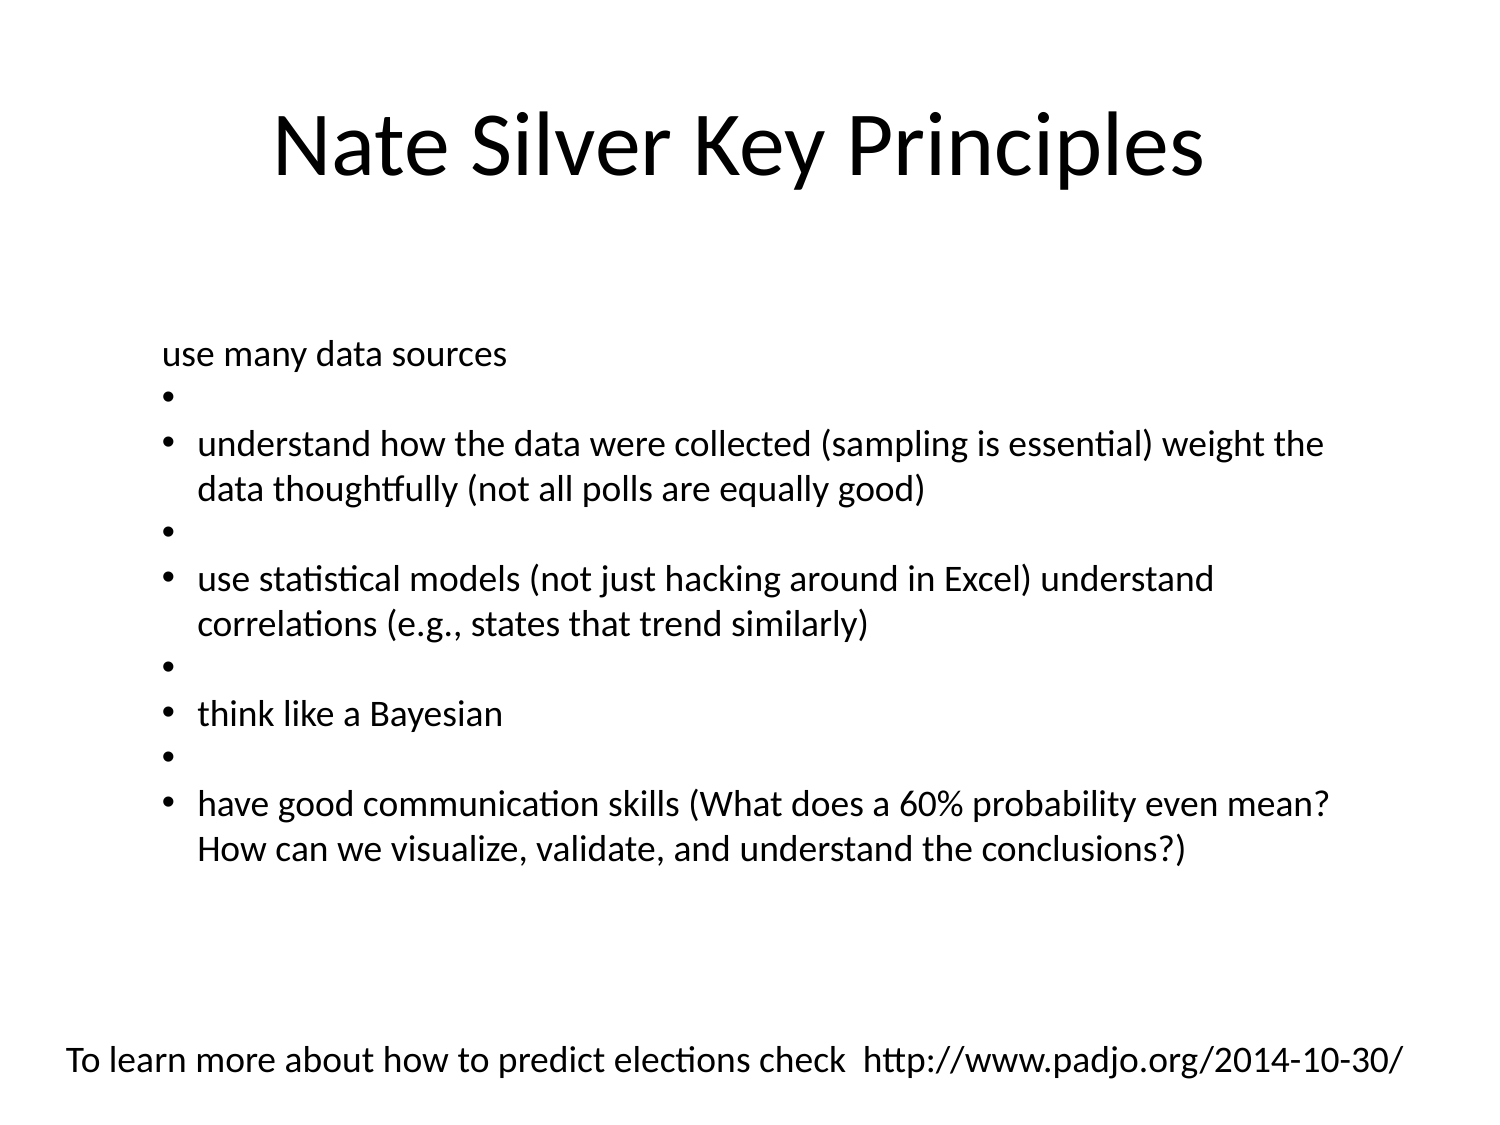

Nate Silver Key Principles
use many data sources

understand how the data were collected (sampling is essential) weight the data thoughtfully (not all polls are equally good)

use statistical models (not just hacking around in Excel) understand correlations (e.g., states that trend similarly)

think like a Bayesian

have good communication skills (What does a 60% probability even mean? How can we visualize, validate, and understand the conclusions?)
To learn more about how to predict elections check  http://www.padjo.org/2014-10-30/